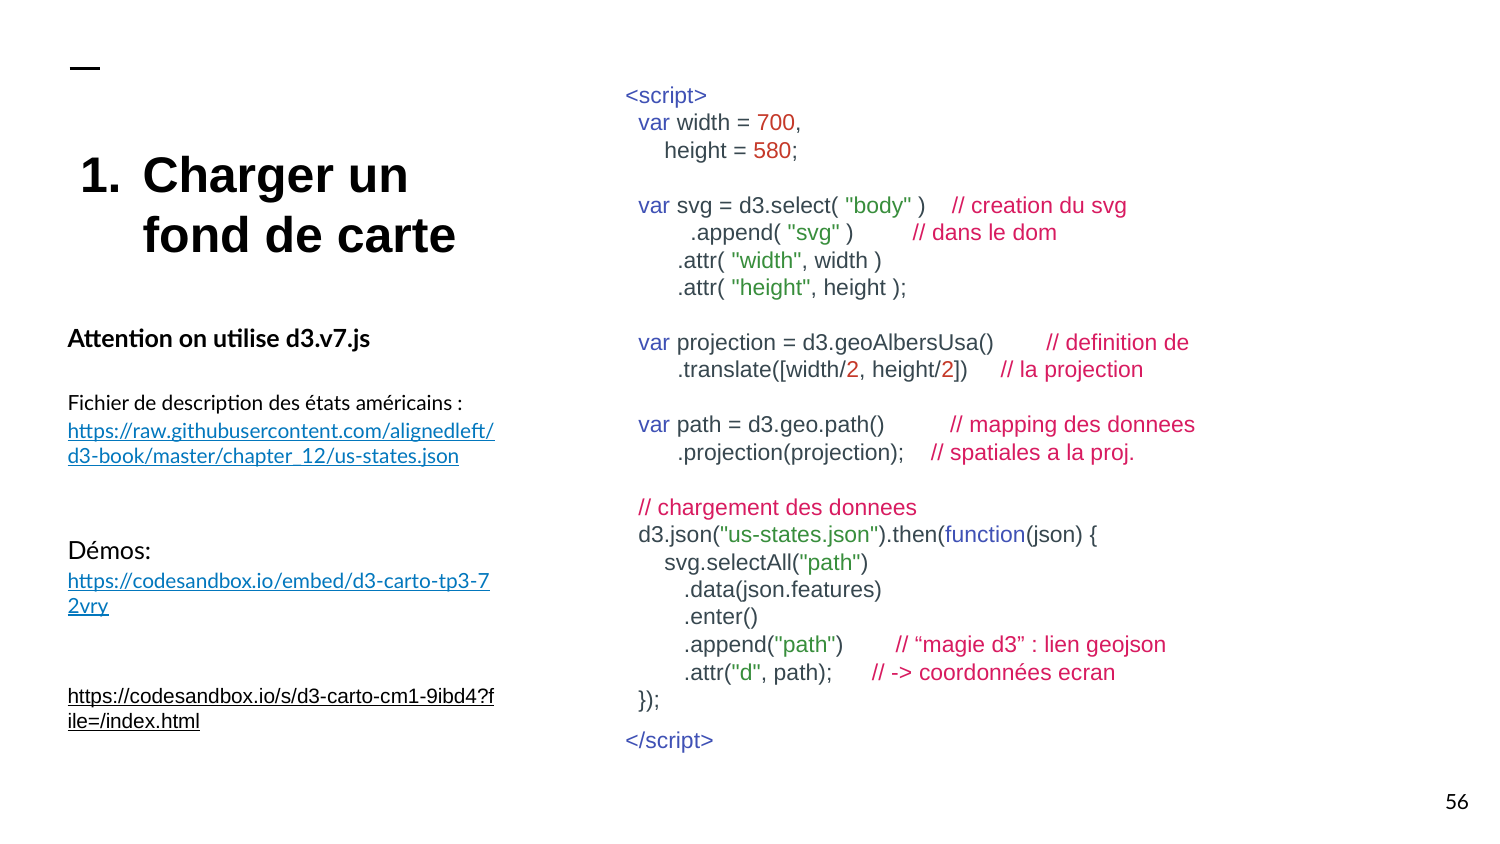

<script>
  var width = 700,
      height = 580;

  var svg = d3.select( "body" )    // creation du svg
          .append( "svg" )         // dans le dom
        .attr( "width", width )
        .attr( "height", height );

  var projection = d3.geoAlbersUsa()        // definition de
        .translate([width/2, height/2])     // la projection

  var path = d3.geo.path()          // mapping des donnees
        .projection(projection);    // spatiales a la proj.

  // chargement des donnees
  d3.json("us-states.json").then(function(json) {
      svg.selectAll("path")
         .data(json.features)
         .enter()
         .append("path")        // “magie d3” : lien geojson
         .attr("d", path);      // -> coordonnées ecran
  });
</script>
# Charger un fond de carte
Attention on utilise d3.v7.js
Fichier de description des états américains :
https://raw.githubusercontent.com/alignedleft/d3-book/master/chapter_12/us-states.json
Démos:
https://codesandbox.io/embed/d3-carto-tp3-72vry
https://codesandbox.io/s/d3-carto-cm1-9ibd4?file=/index.html
56